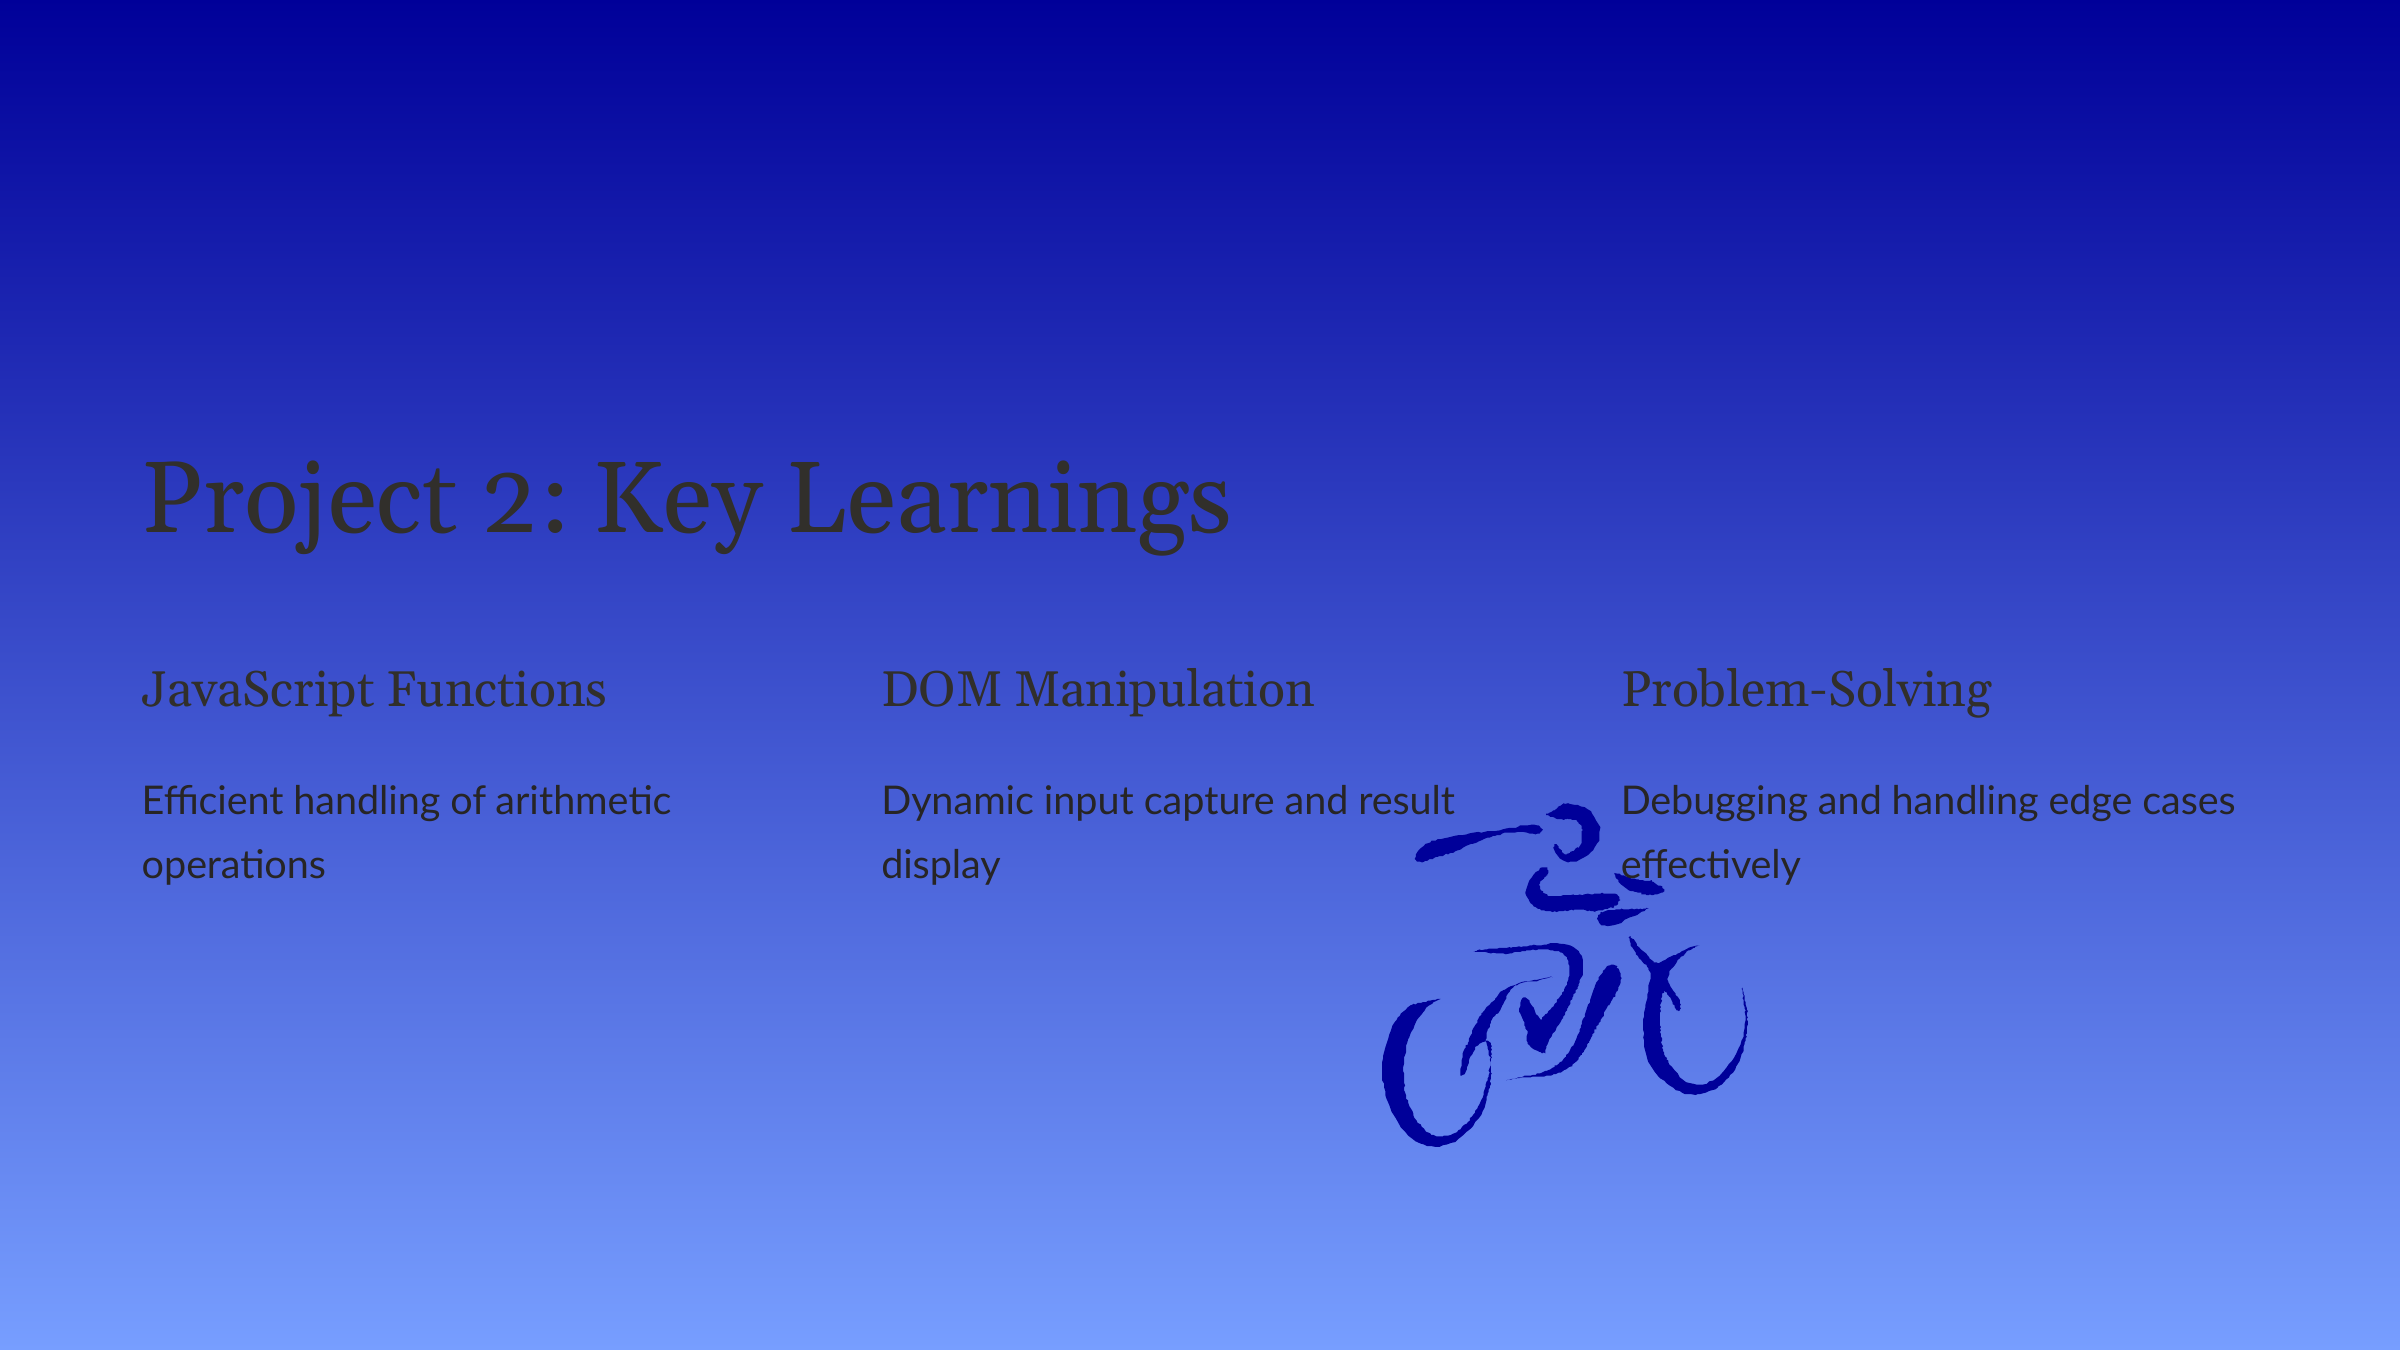

Project 2: Key Learnings
JavaScript Functions
DOM Manipulation
Problem-Solving
Efficient handling of arithmetic operations
Dynamic input capture and result display
Debugging and handling edge cases effectively